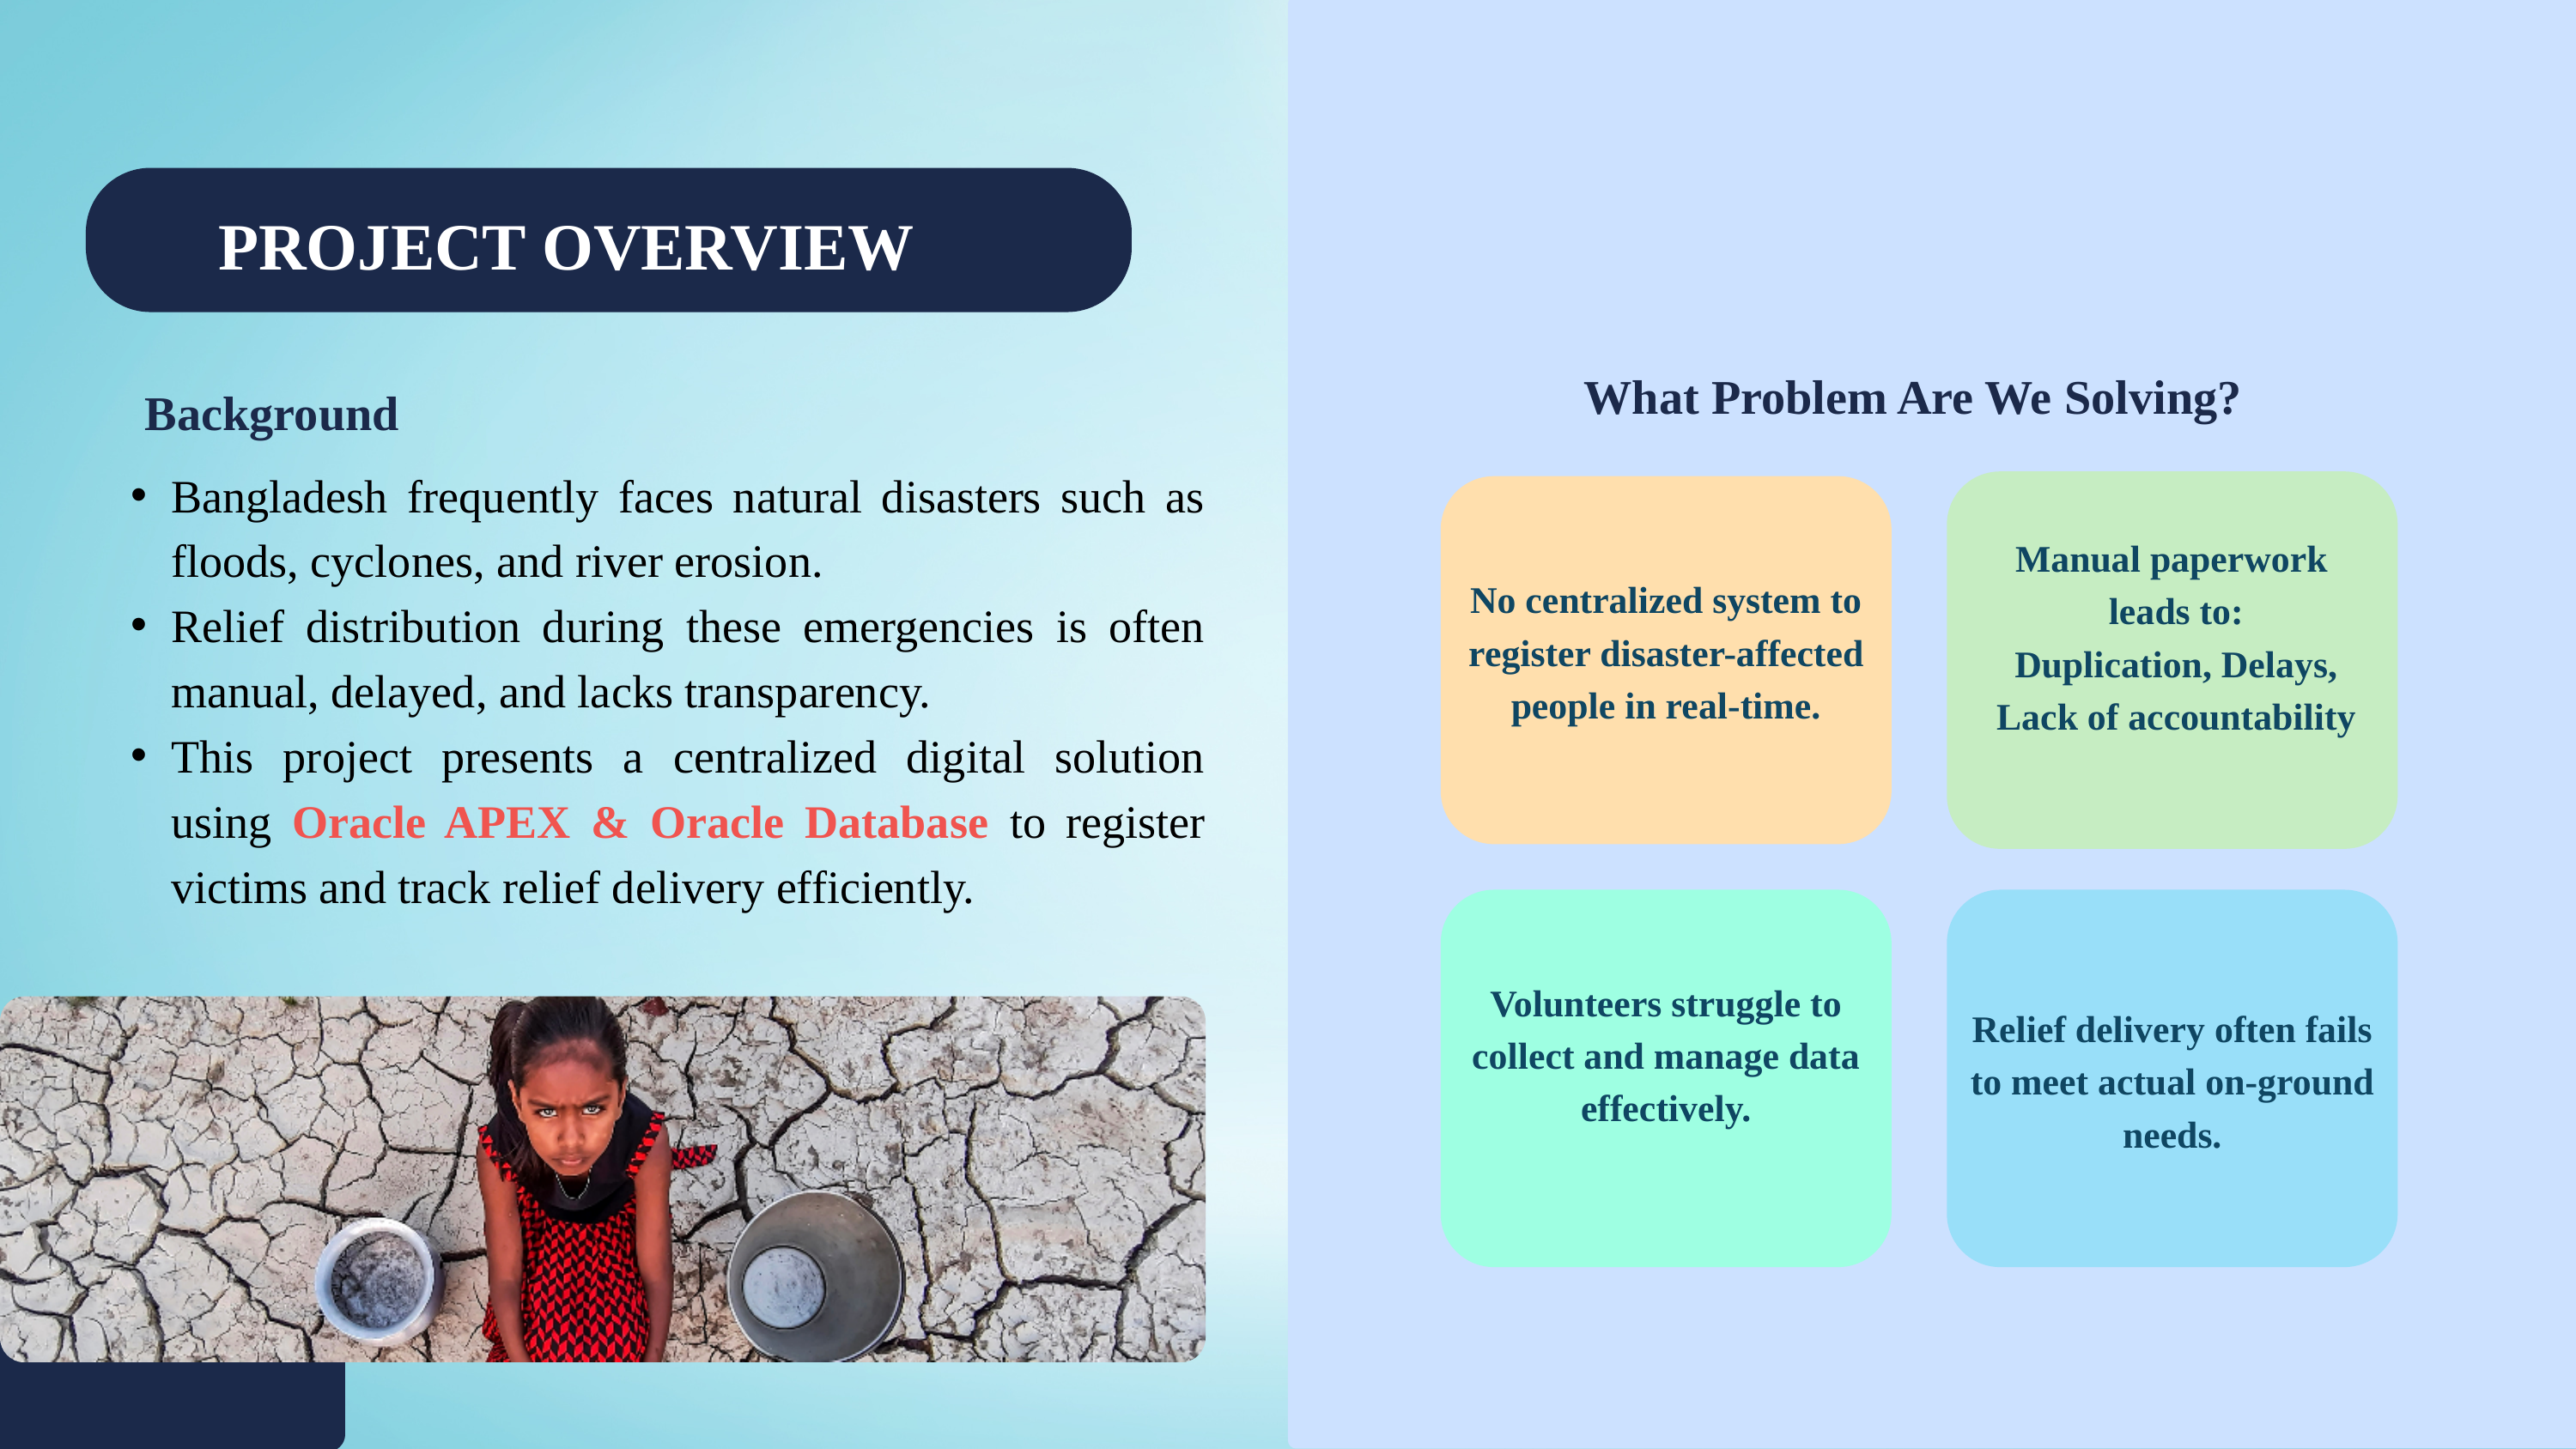

PROJECT OVERVIEW
What Problem Are We Solving?
Background
Bangladesh frequently faces natural disasters such as floods, cyclones, and river erosion.
Relief distribution during these emergencies is often manual, delayed, and lacks transparency.
This project presents a centralized digital solution using Oracle APEX & Oracle Database to register victims and track relief delivery efficiently.

Manual paperwork
leads to:
Duplication, Delays, Lack of accountability

No centralized system to register disaster-affected people in real-time.

Volunteers struggle to collect and manage data effectively.

Relief delivery often fails to meet actual on-ground needs.